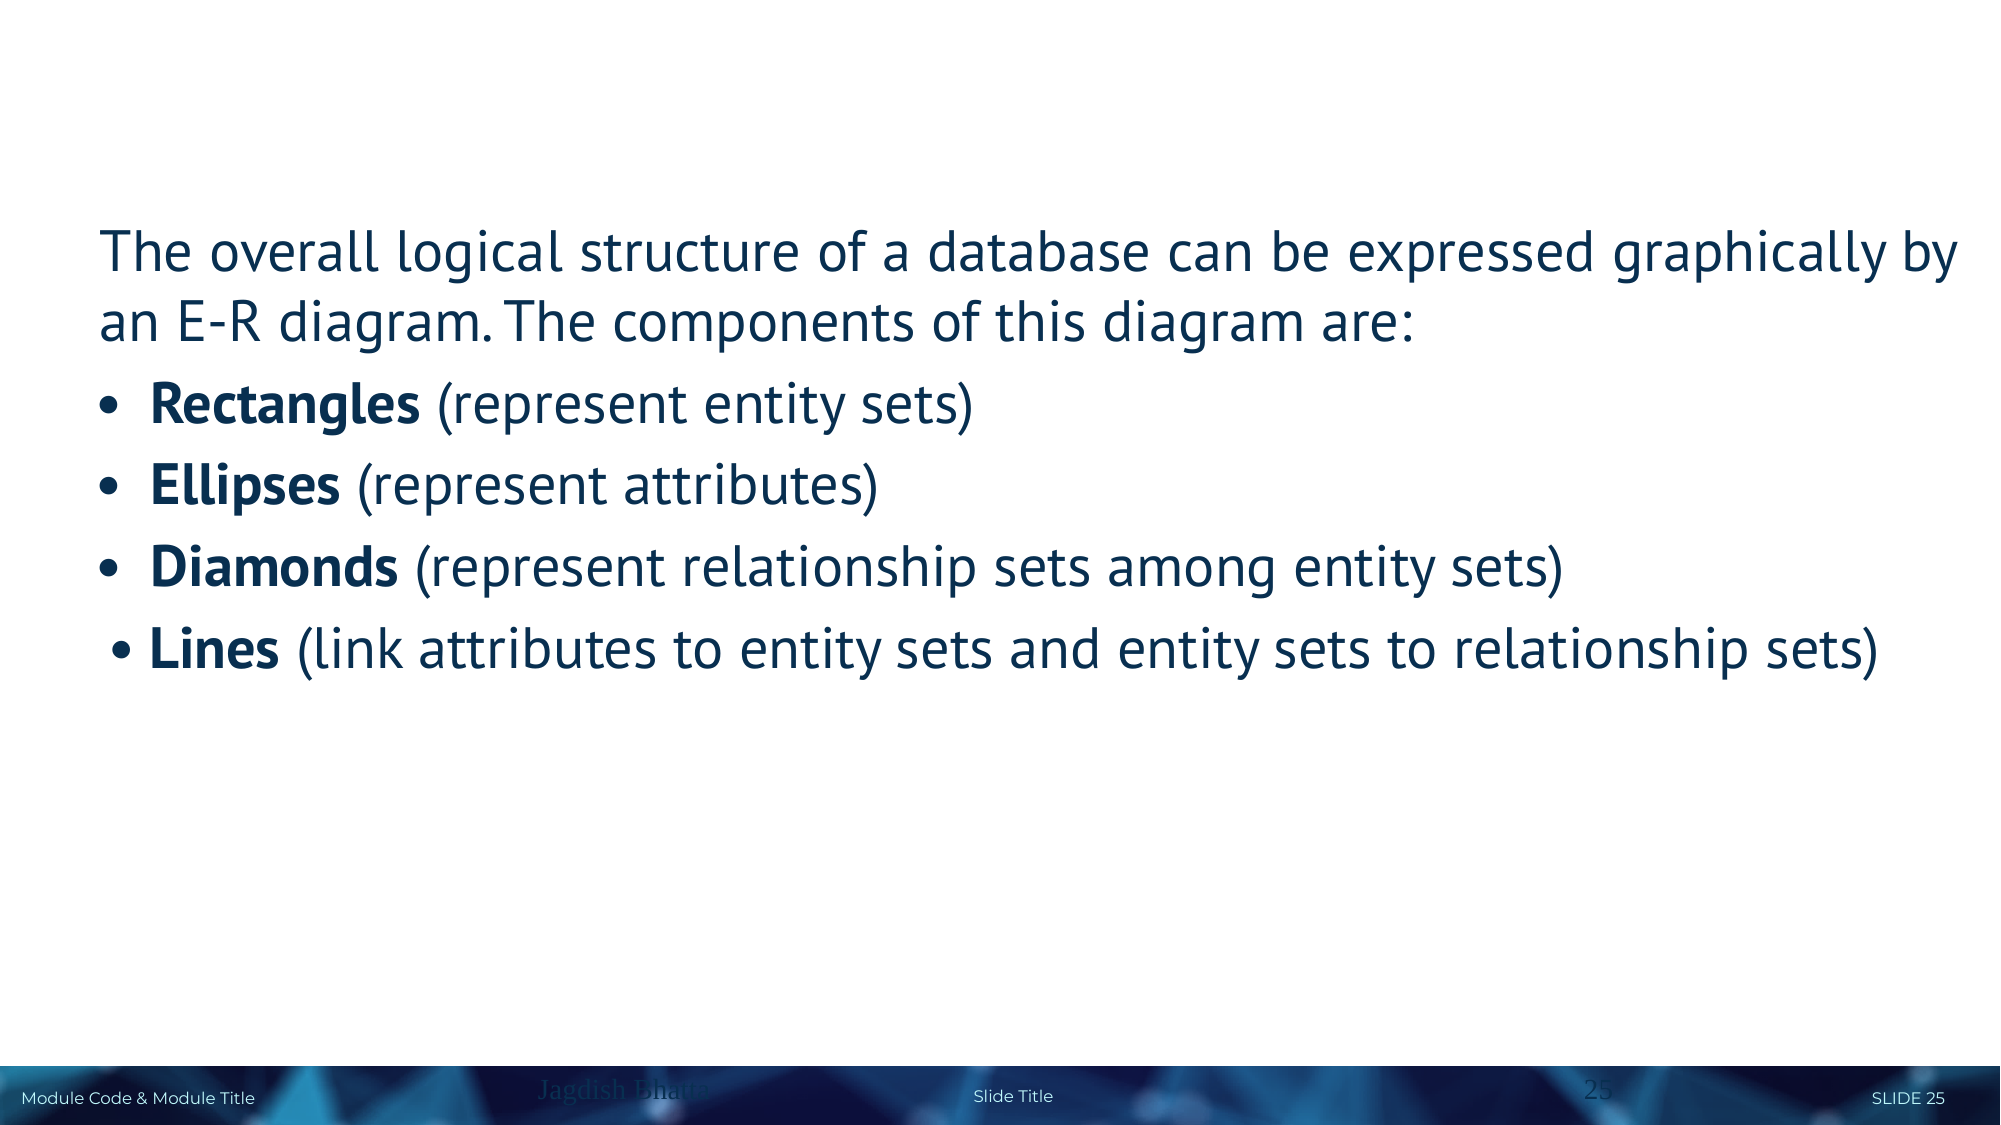

The overall logical structure of a database can be expressed graphically by an E-R diagram. The components of this diagram are:
	• Rectangles (represent entity sets)
	• Ellipses (represent attributes)
	• Diamonds (represent relationship sets among entity sets)
  • Lines (link attributes to entity sets and entity sets to relationship sets)
Jagdish Bhatta
25